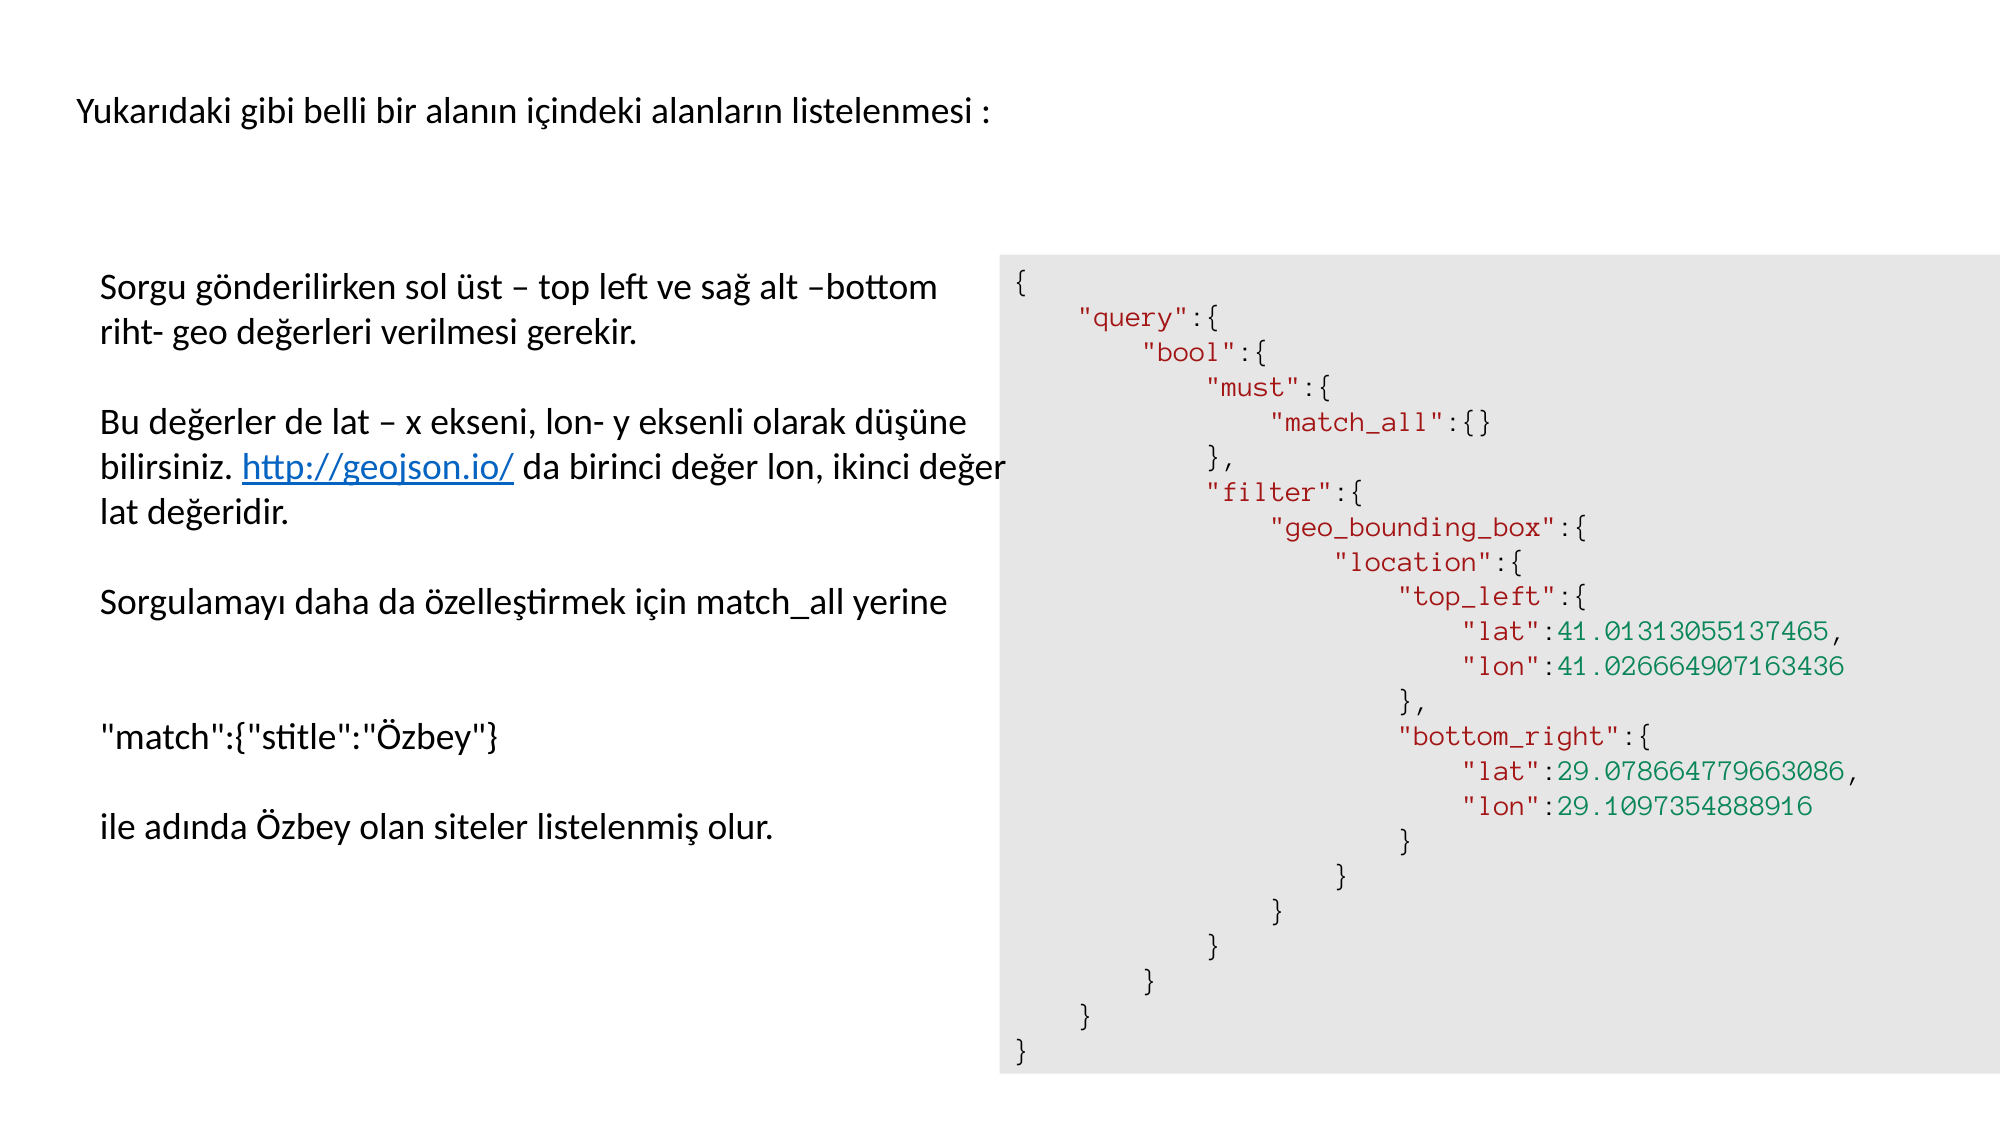

Yukarıdaki gibi belli bir alanın içindeki alanların listelenmesi :
Sorgu gönderilirken sol üst – top left ve sağ alt –bottom
riht- geo değerleri verilmesi gerekir.

Bu değerler de lat – x ekseni, lon- y eksenli olarak düşüne
bilirsiniz. http://geojson.io/ da birinci değer lon, ikinci değer
lat değeridir.

Sorgulamayı daha da özelleştirmek için match_all yerine

"match":{"stitle":"Özbey"}

ile adında Özbey olan siteler listelenmiş olur.
{
    "query":{
        "bool":{
            "must":{
                "match_all":{}
            },
            "filter":{
                "geo_bounding_box":{
                    "location":{
                        "top_left":{
                            "lat":41.01313055137465,
                            "lon":41.026664907163436
                        },
                        "bottom_right":{
                            "lat":29.078664779663086,
                            "lon":29.1097354888916
                        }
                    }
                }
            }
        }
    }
}